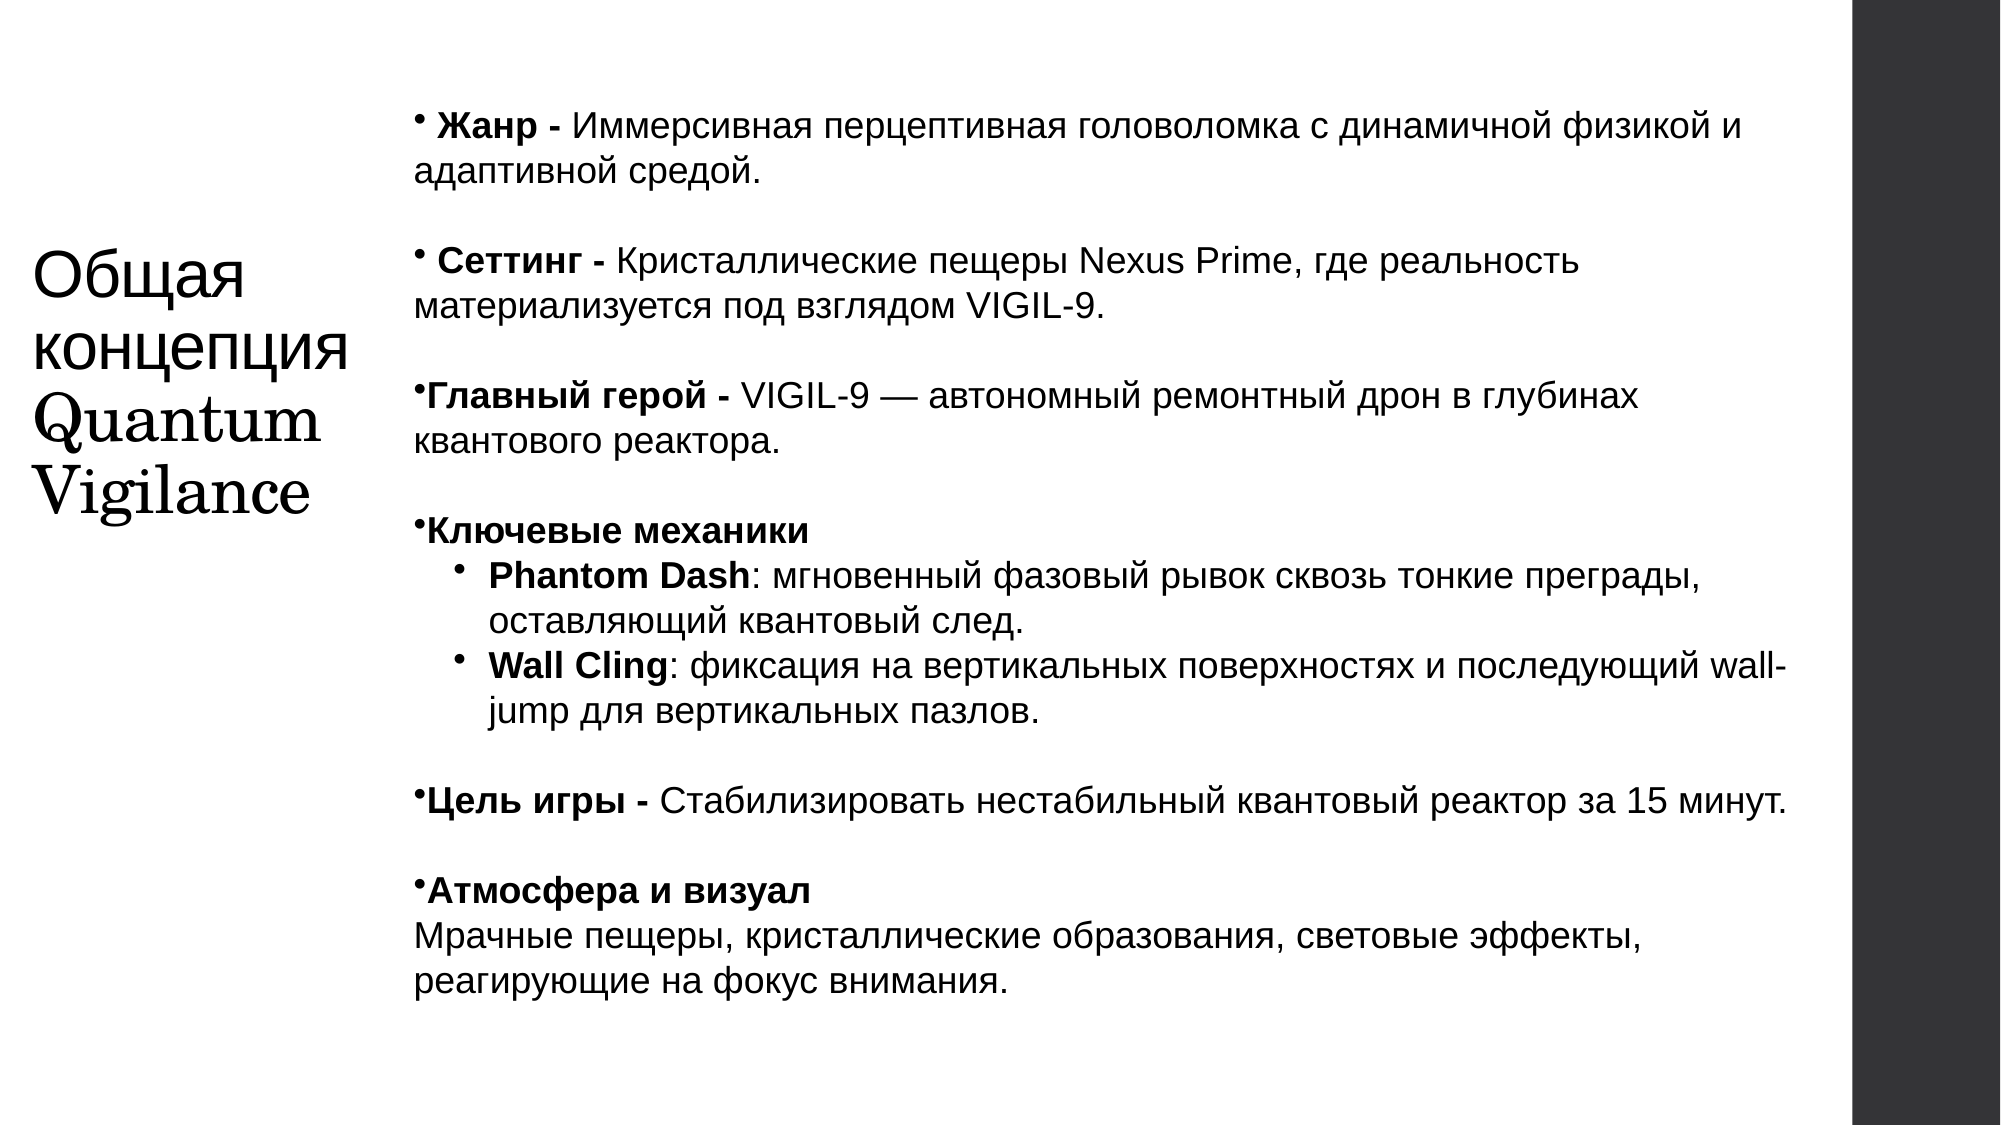

Жанр - Иммерсивная перцептивная головоломка с динамичной физикой и адаптивной средой.

 Сеттинг - Кристаллические пещеры Nexus Prime, где реальность материализуется под взглядом VIGIL-9.

Главный герой - VIGIL-9 — автономный ремонтный дрон в глубинах квантового реактора.

Ключевые механики
Phantom Dash: мгновенный фазовый рывок сквозь тонкие преграды, оставляющий квантовый след.
Wall Cling: фиксация на вертикальных поверхностях и последующий wall-jump для вертикальных пазлов.

Цель игры - Стабилизировать нестабильный квантовый реактор за 15 минут.

Атмосфера и визуал
Мрачные пещеры, кристаллические образования, световые эффекты, реагирующие на фокус внимания.
# Общая концепция Quantum Vigilance